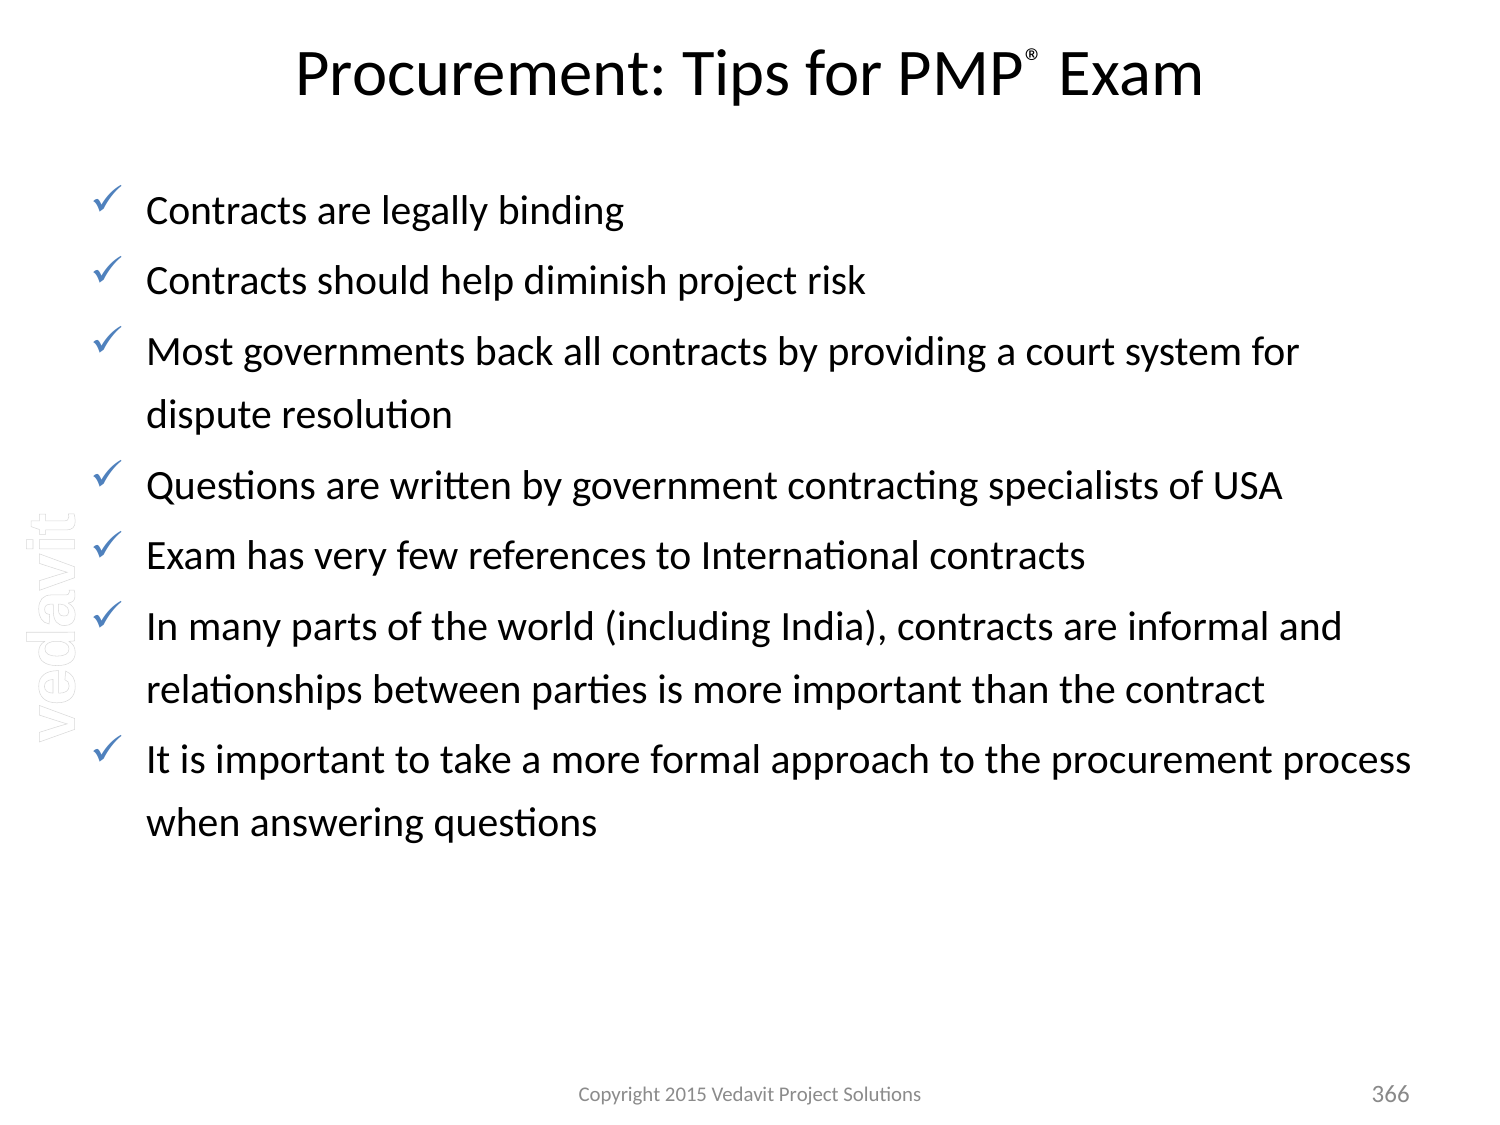

# Procurement: Tips for PMP® Exam
Contracts are legally binding
Contracts should help diminish project risk
Most governments back all contracts by providing a court system for dispute resolution
Questions are written by government contracting specialists of USA
Exam has very few references to International contracts
In many parts of the world (including India), contracts are informal and relationships between parties is more important than the contract
It is important to take a more formal approach to the procurement process when answering questions
Copyright 2015 Vedavit Project Solutions
366